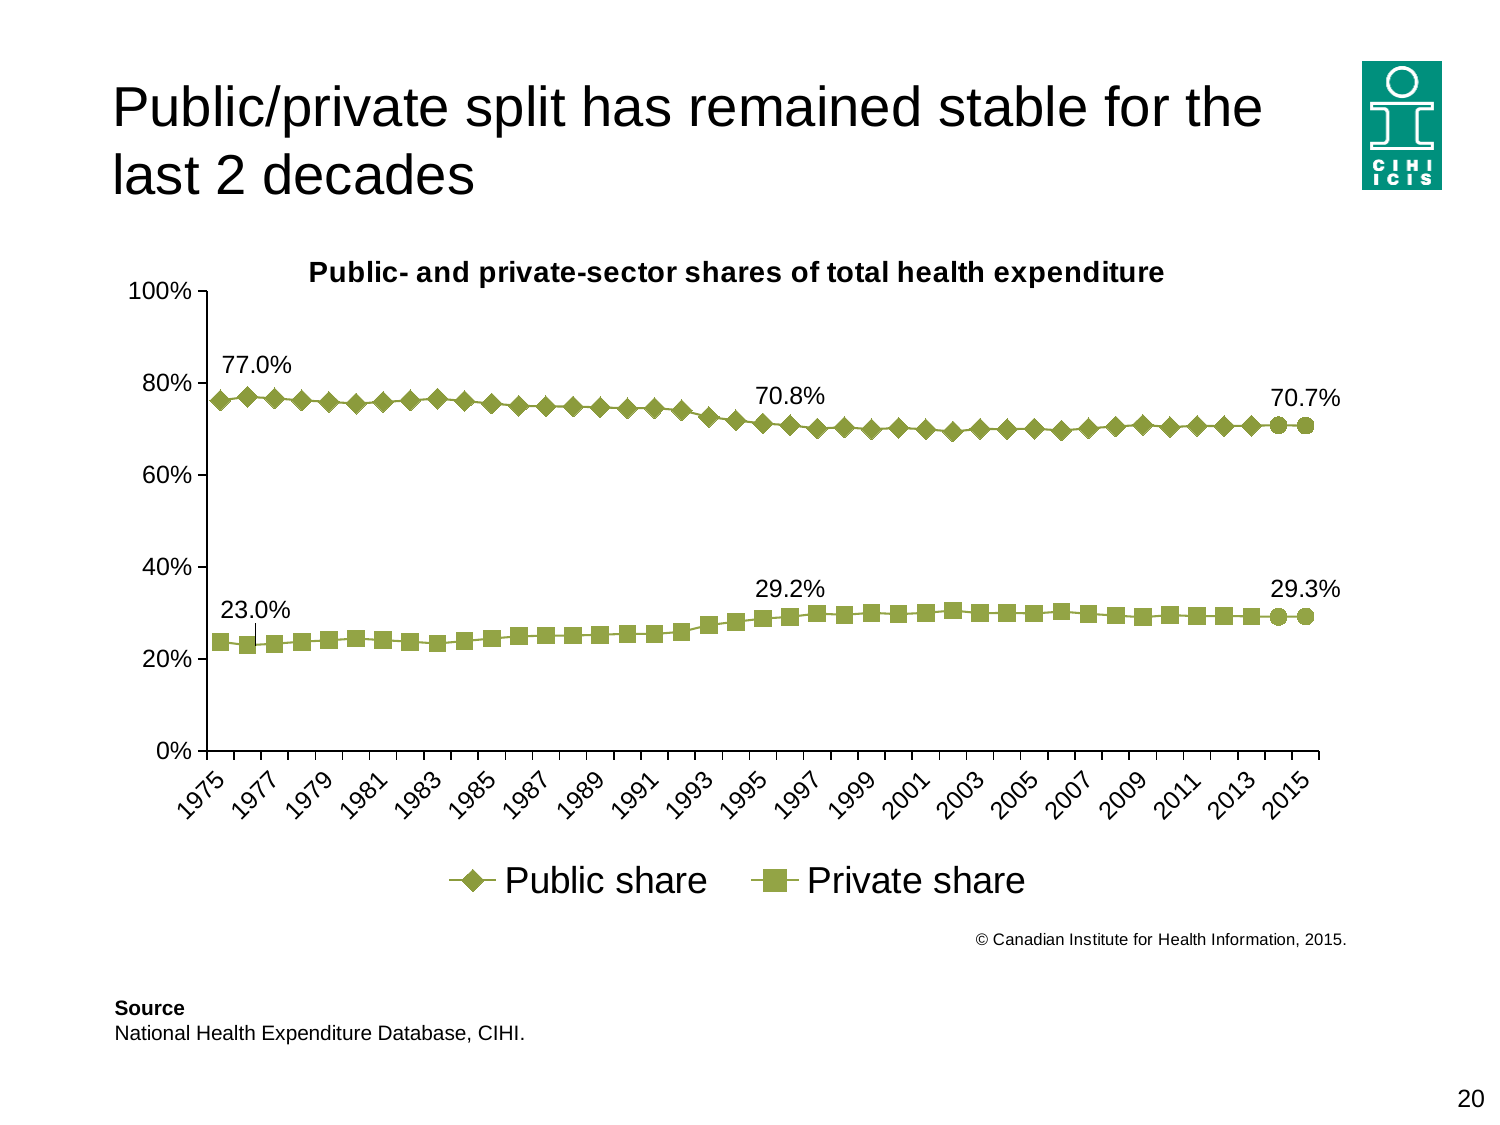

# Public/private split has remained stable for the last 2 decades

### Chart: Public- and private-sector shares of total health expenditure

| Category | Public share | Private share | Forecast |
|---|---|---|---|
| 1975 | 0.7623515732273325 | 0.23764842677266748 | None |
| 1976 | 0.7699189474904354 | 0.23008105250956454 | None |
| 1977 | 0.766639175186046 | 0.23336082481395412 | None |
| 1978 | 0.7623000494693863 | 0.23769995053061369 | None |
| 1979 | 0.7591299024083628 | 0.24087009759163724 | None |
| 1980 | 0.7552949842676674 | 0.24470501573233266 | None |
| 1981 | 0.7589457390830334 | 0.24105426091696658 | None |
| 1982 | 0.7622725108867544 | 0.23772748911324557 | None |
| 1983 | 0.7661892302410035 | 0.23381076975899645 | None |
| 1984 | 0.7608733559443579 | 0.23912664405564216 | None |
| 1985 | 0.755364416318062 | 0.24463558368193797 | None |
| 1986 | 0.7505956654299724 | 0.2494043345700277 | None |
| 1987 | 0.7492262602890538 | 0.25077373971094613 | None |
| 1988 | 0.7488935591015288 | 0.2511064408984714 | None |
| 1989 | 0.7471426373883774 | 0.2528573626116225 | None |
| 1990 | 0.7450263073253791 | 0.25497369267462094 | None |
| 1991 | 0.7455211687491698 | 0.25447883125083004 | None |
| 1992 | 0.740715713783125 | 0.25928428621687516 | None |
| 1993 | 0.7262541061939239 | 0.2737458938060762 | None |
| 1994 | 0.7187762848556137 | 0.2812237151443863 | None |
| 1995 | 0.7121382646192127 | 0.28786173538078735 | None |
| 1996 | 0.7081802689103094 | 0.2918197310896906 | None |
| 1997 | 0.7011351406711113 | 0.2988648593288886 | None |
| 1998 | 0.7038338894040911 | 0.296166110595909 | None |
| 1999 | 0.6995577325454948 | 0.30044226745450525 | None |
| 2000 | 0.7025139950832798 | 0.2974860049167202 | None |
| 2001 | 0.6994748429991844 | 0.30052515700081556 | None |
| 2002 | 0.6945213129028045 | 0.3054786870971955 | None |
| 2003 | 0.700421671136659 | 0.2995783288633409 | None |
| 2004 | 0.6996268124623398 | 0.3003731875376601 | None |
| 2005 | 0.7009168566849301 | 0.2990831433150701 | None |
| 2006 | 0.6968386211635873 | 0.3031613788364129 | None |
| 2007 | 0.7017025871805189 | 0.2982974128194811 | None |
| 2008 | 0.7055286568705524 | 0.2944713431294475 | None |
| 2009 | 0.7090869943368946 | 0.29091300566310535 | None |
| 2010 | 0.7043861814378637 | 0.2956138185621363 | None |
| 2011 | 0.7069603470933675 | 0.2930396529066325 | None |
| 2012 | 0.7062806844092375 | 0.2937193155907625 | None |
| 2013 | 0.7072714588774687 | 0.29272854112253127 | None |
| 2014 | 0.7082122089842187 | 0.2917877910157813 | None |
| 2015 | 0.7072980167628163 | 0.29270198323718344 | None |
Source
National Health Expenditure Database, CIHI.
20